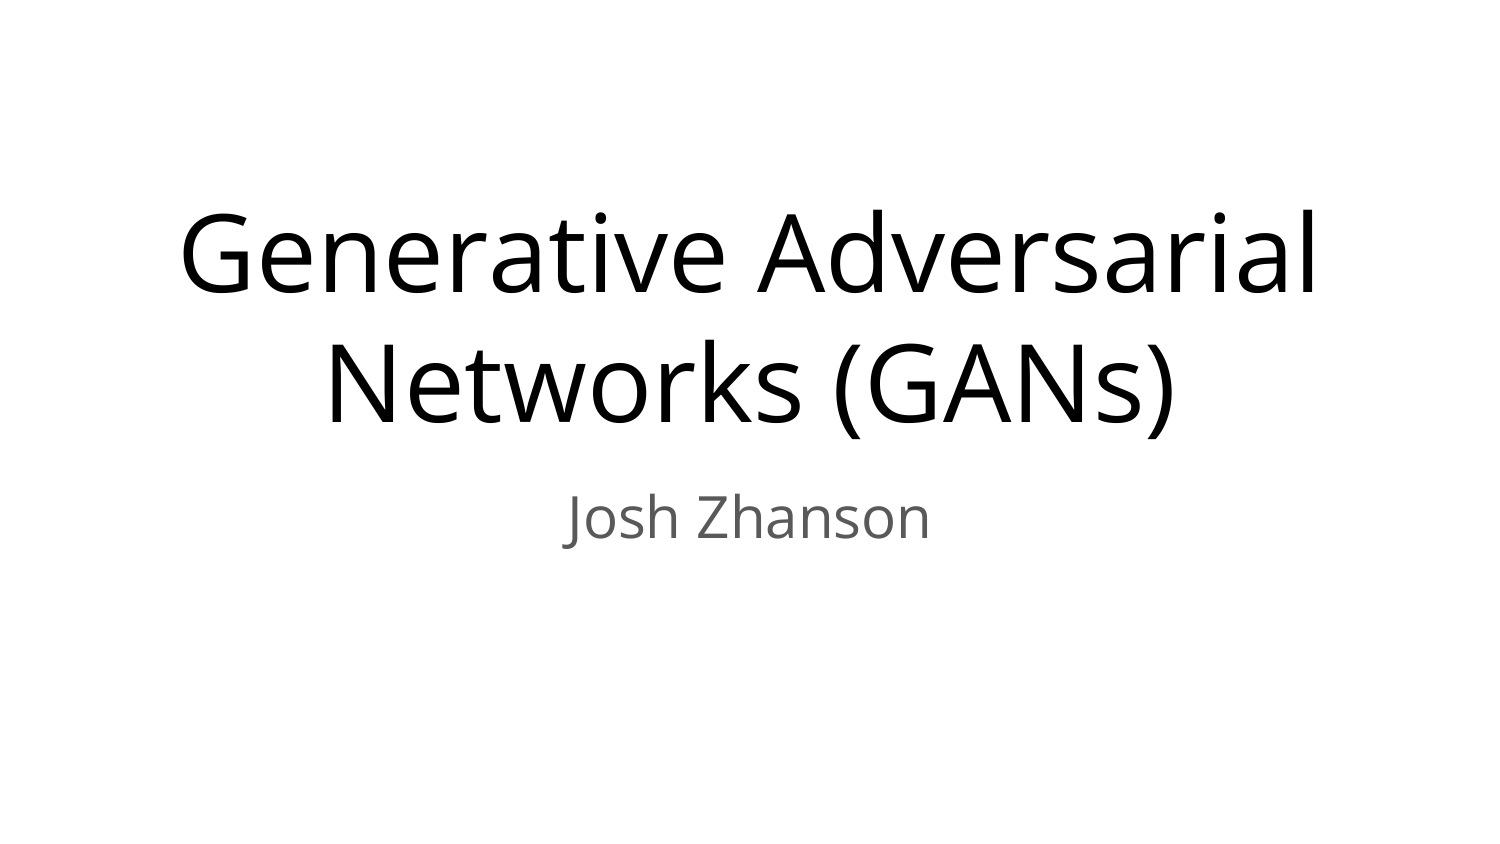

# Generative Adversarial Networks (GANs)
Josh Zhanson